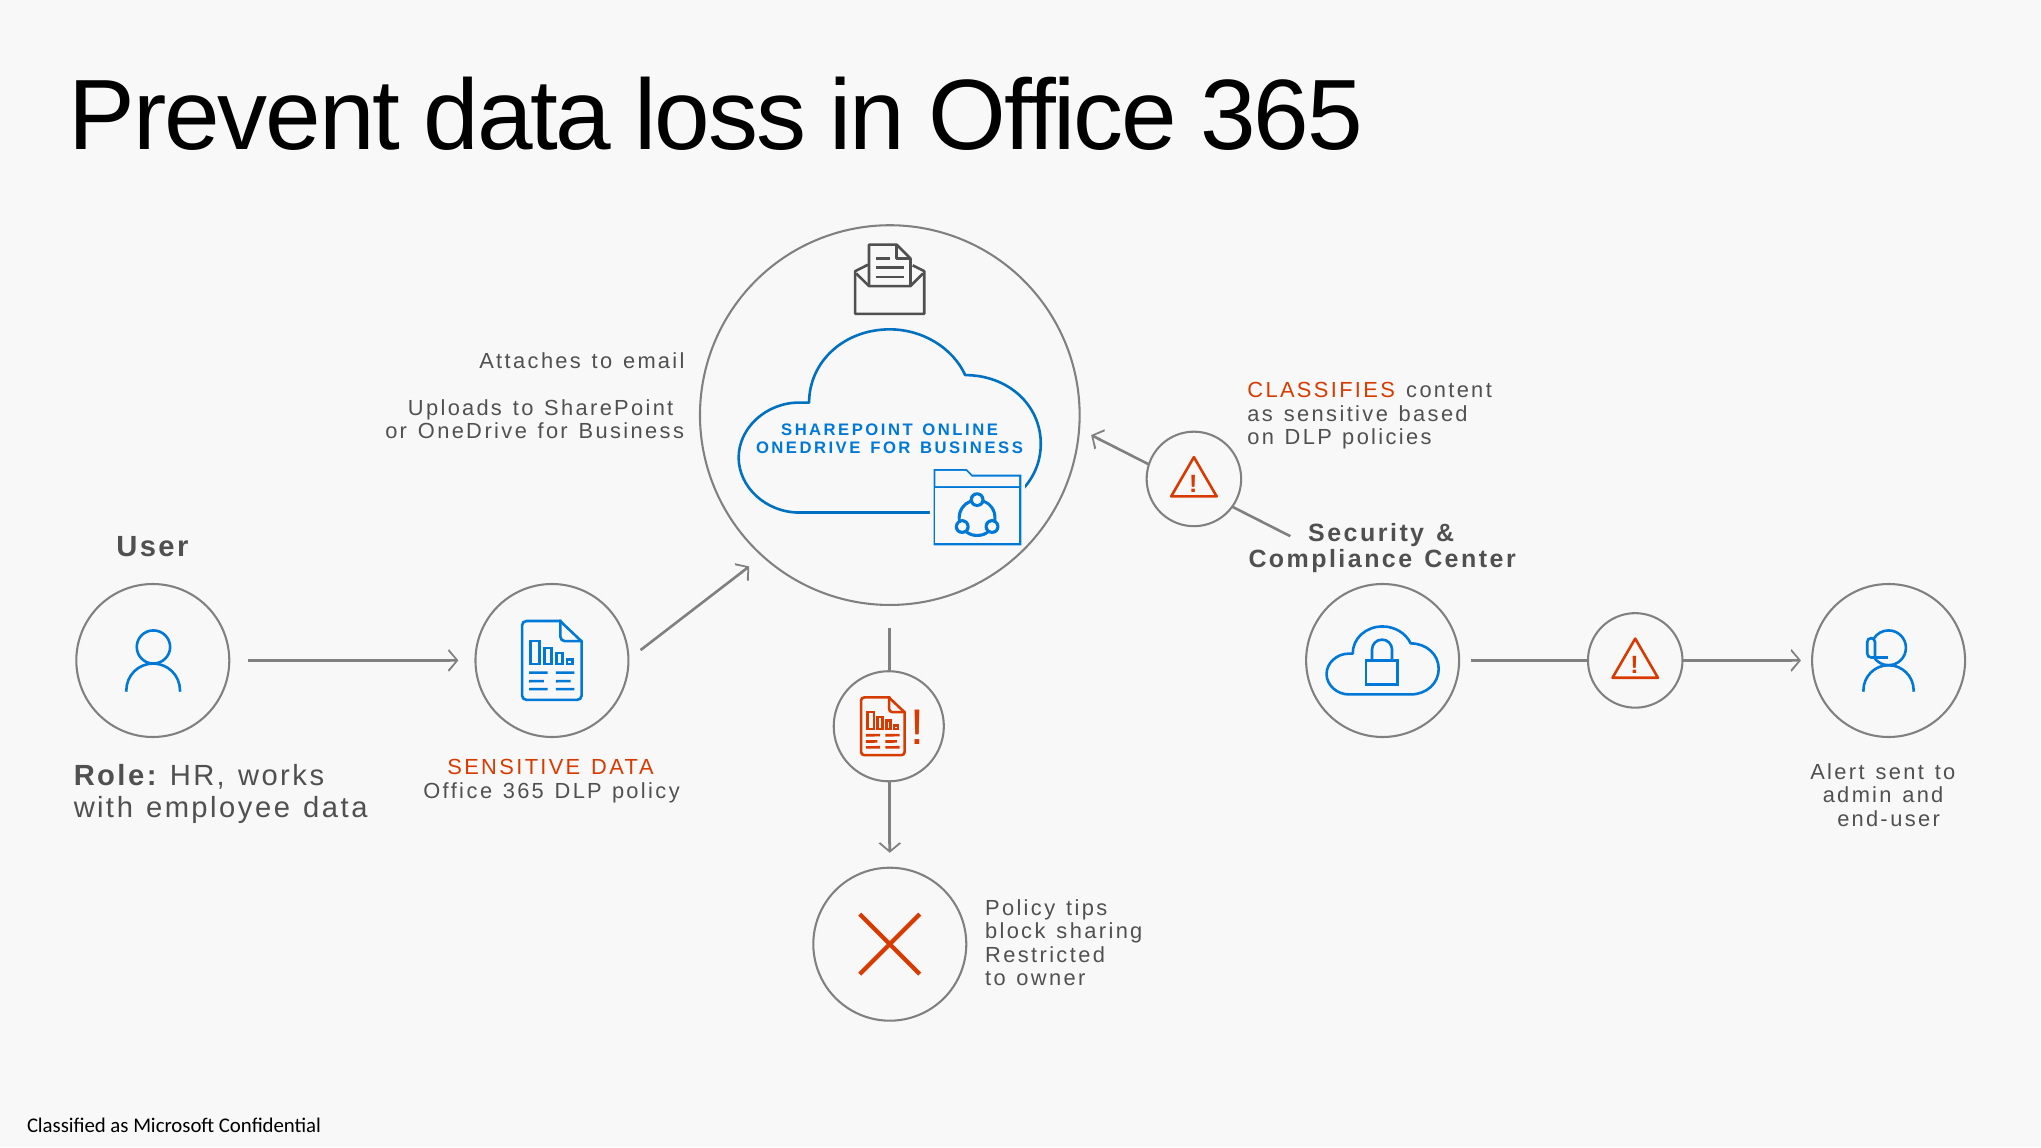

Additional Detail
# Prevent data loss in Office 365

SHAREPOINT ONLINE
ONEDRIVE FOR BUSINESS

Attaches to email

Uploads to SharePoint
or OneDrive for Business
CLASSIFIES content
as sensitive based
on DLP policies

!

Security & Compliance Center
User

!

!

SENSITIVE DATA
Office 365 DLP policy
Role: HR, works
with employee data
Alert sent to
admin and
end-user

Policy tips
block sharing
Restricted
to owner